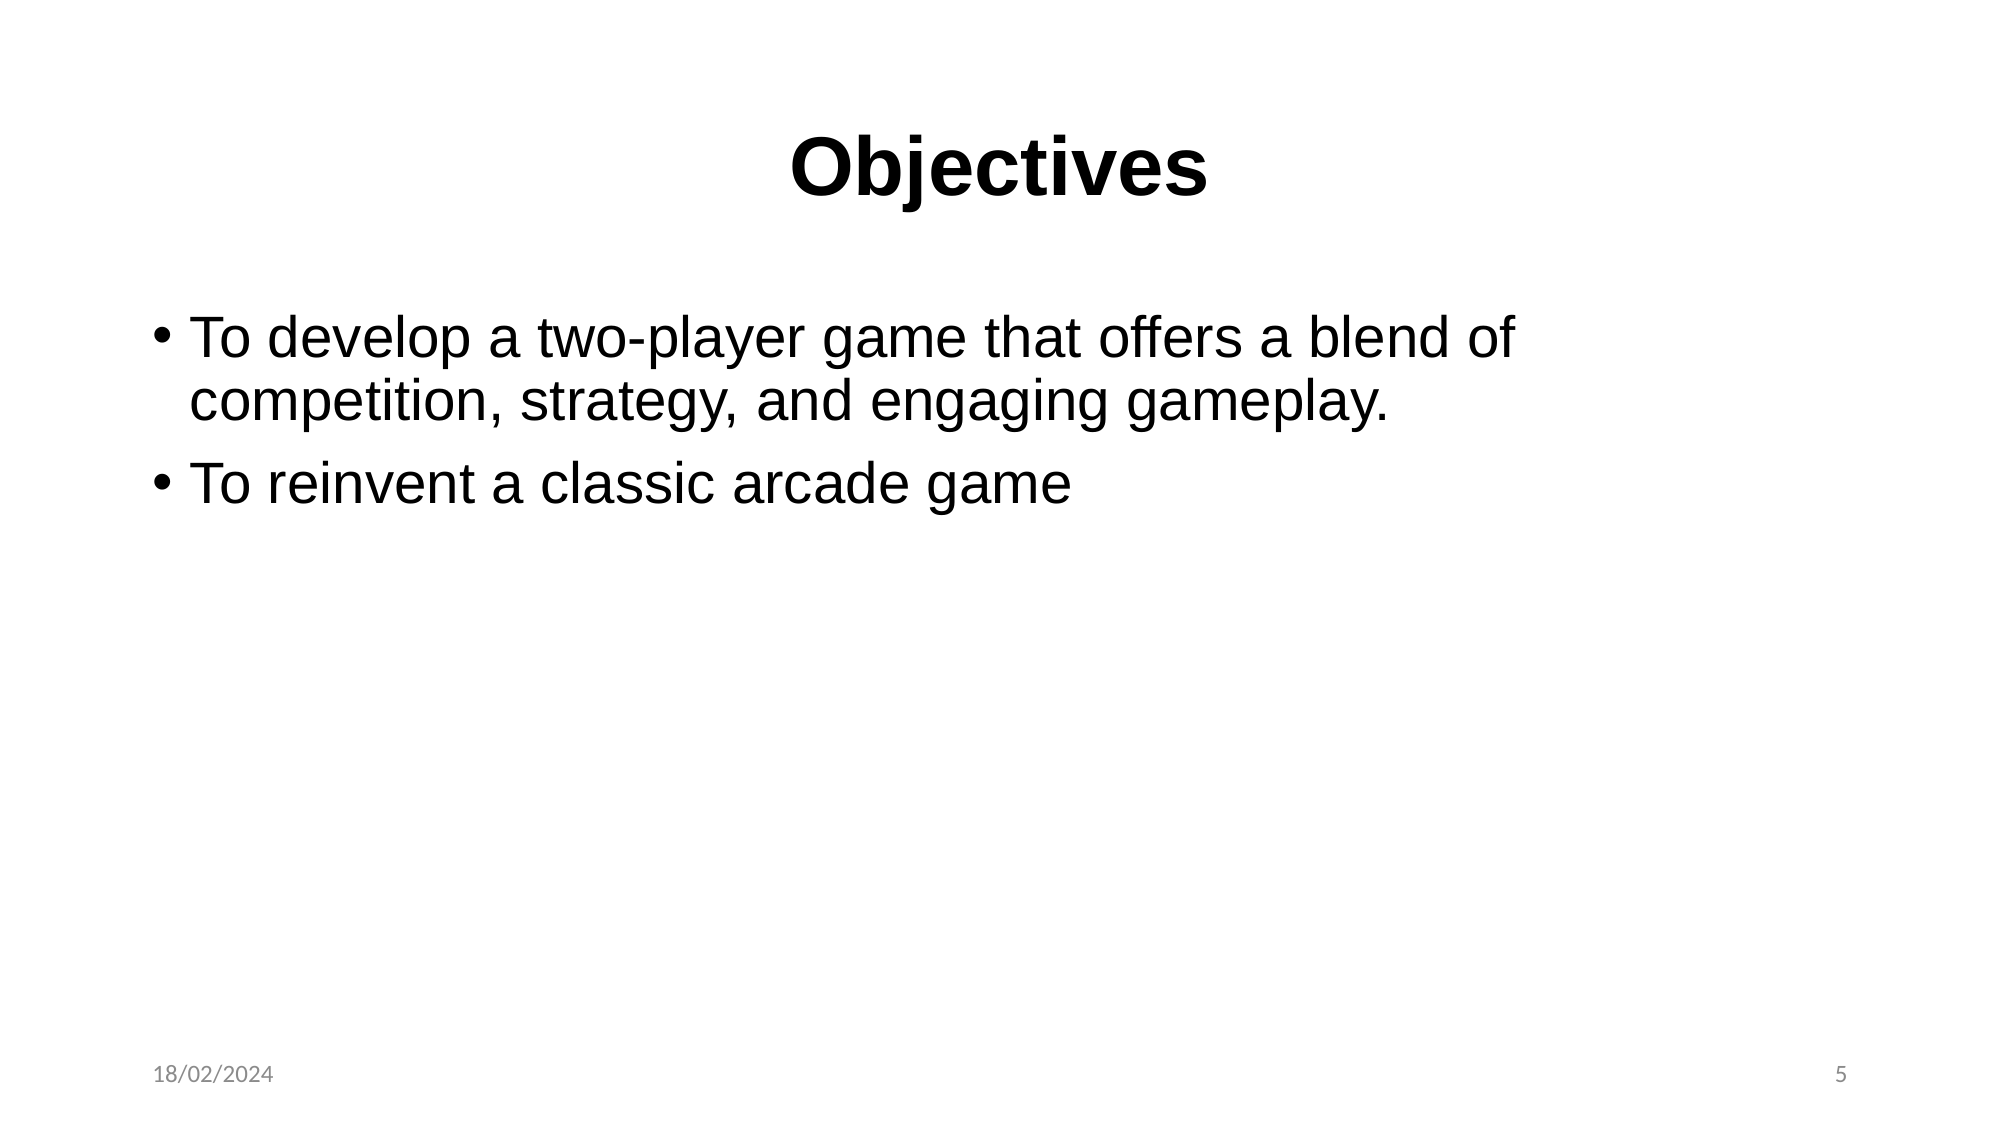

# Objectives
To develop a two-player game that offers a blend of competition, strategy, and engaging gameplay.
To reinvent a classic arcade game
18/02/2024
5